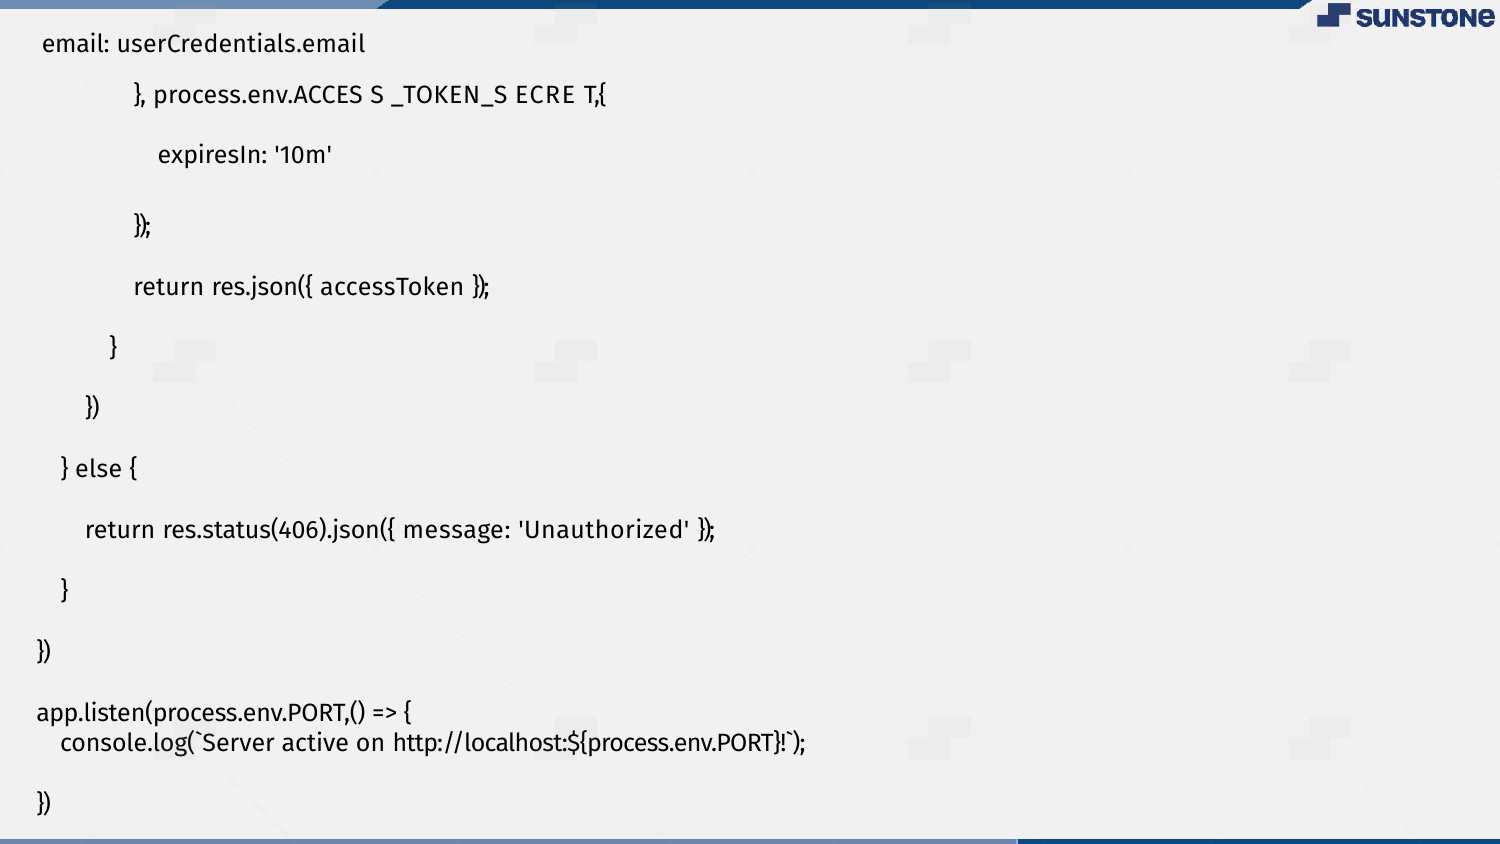

email: userCredentials.email
}, process.env.ACCES S _TOKEN_S ECRE T,{

expiresIn: '10m'

});

return res.json({ accessToken });

}

})

} else {

return res.status(406).json({ message: 'Unauthorized' });

}

})

app.listen(process.env.PORT,() => {
console.log(`Server active on http://localhost:${process.env.PORT}!`);

})